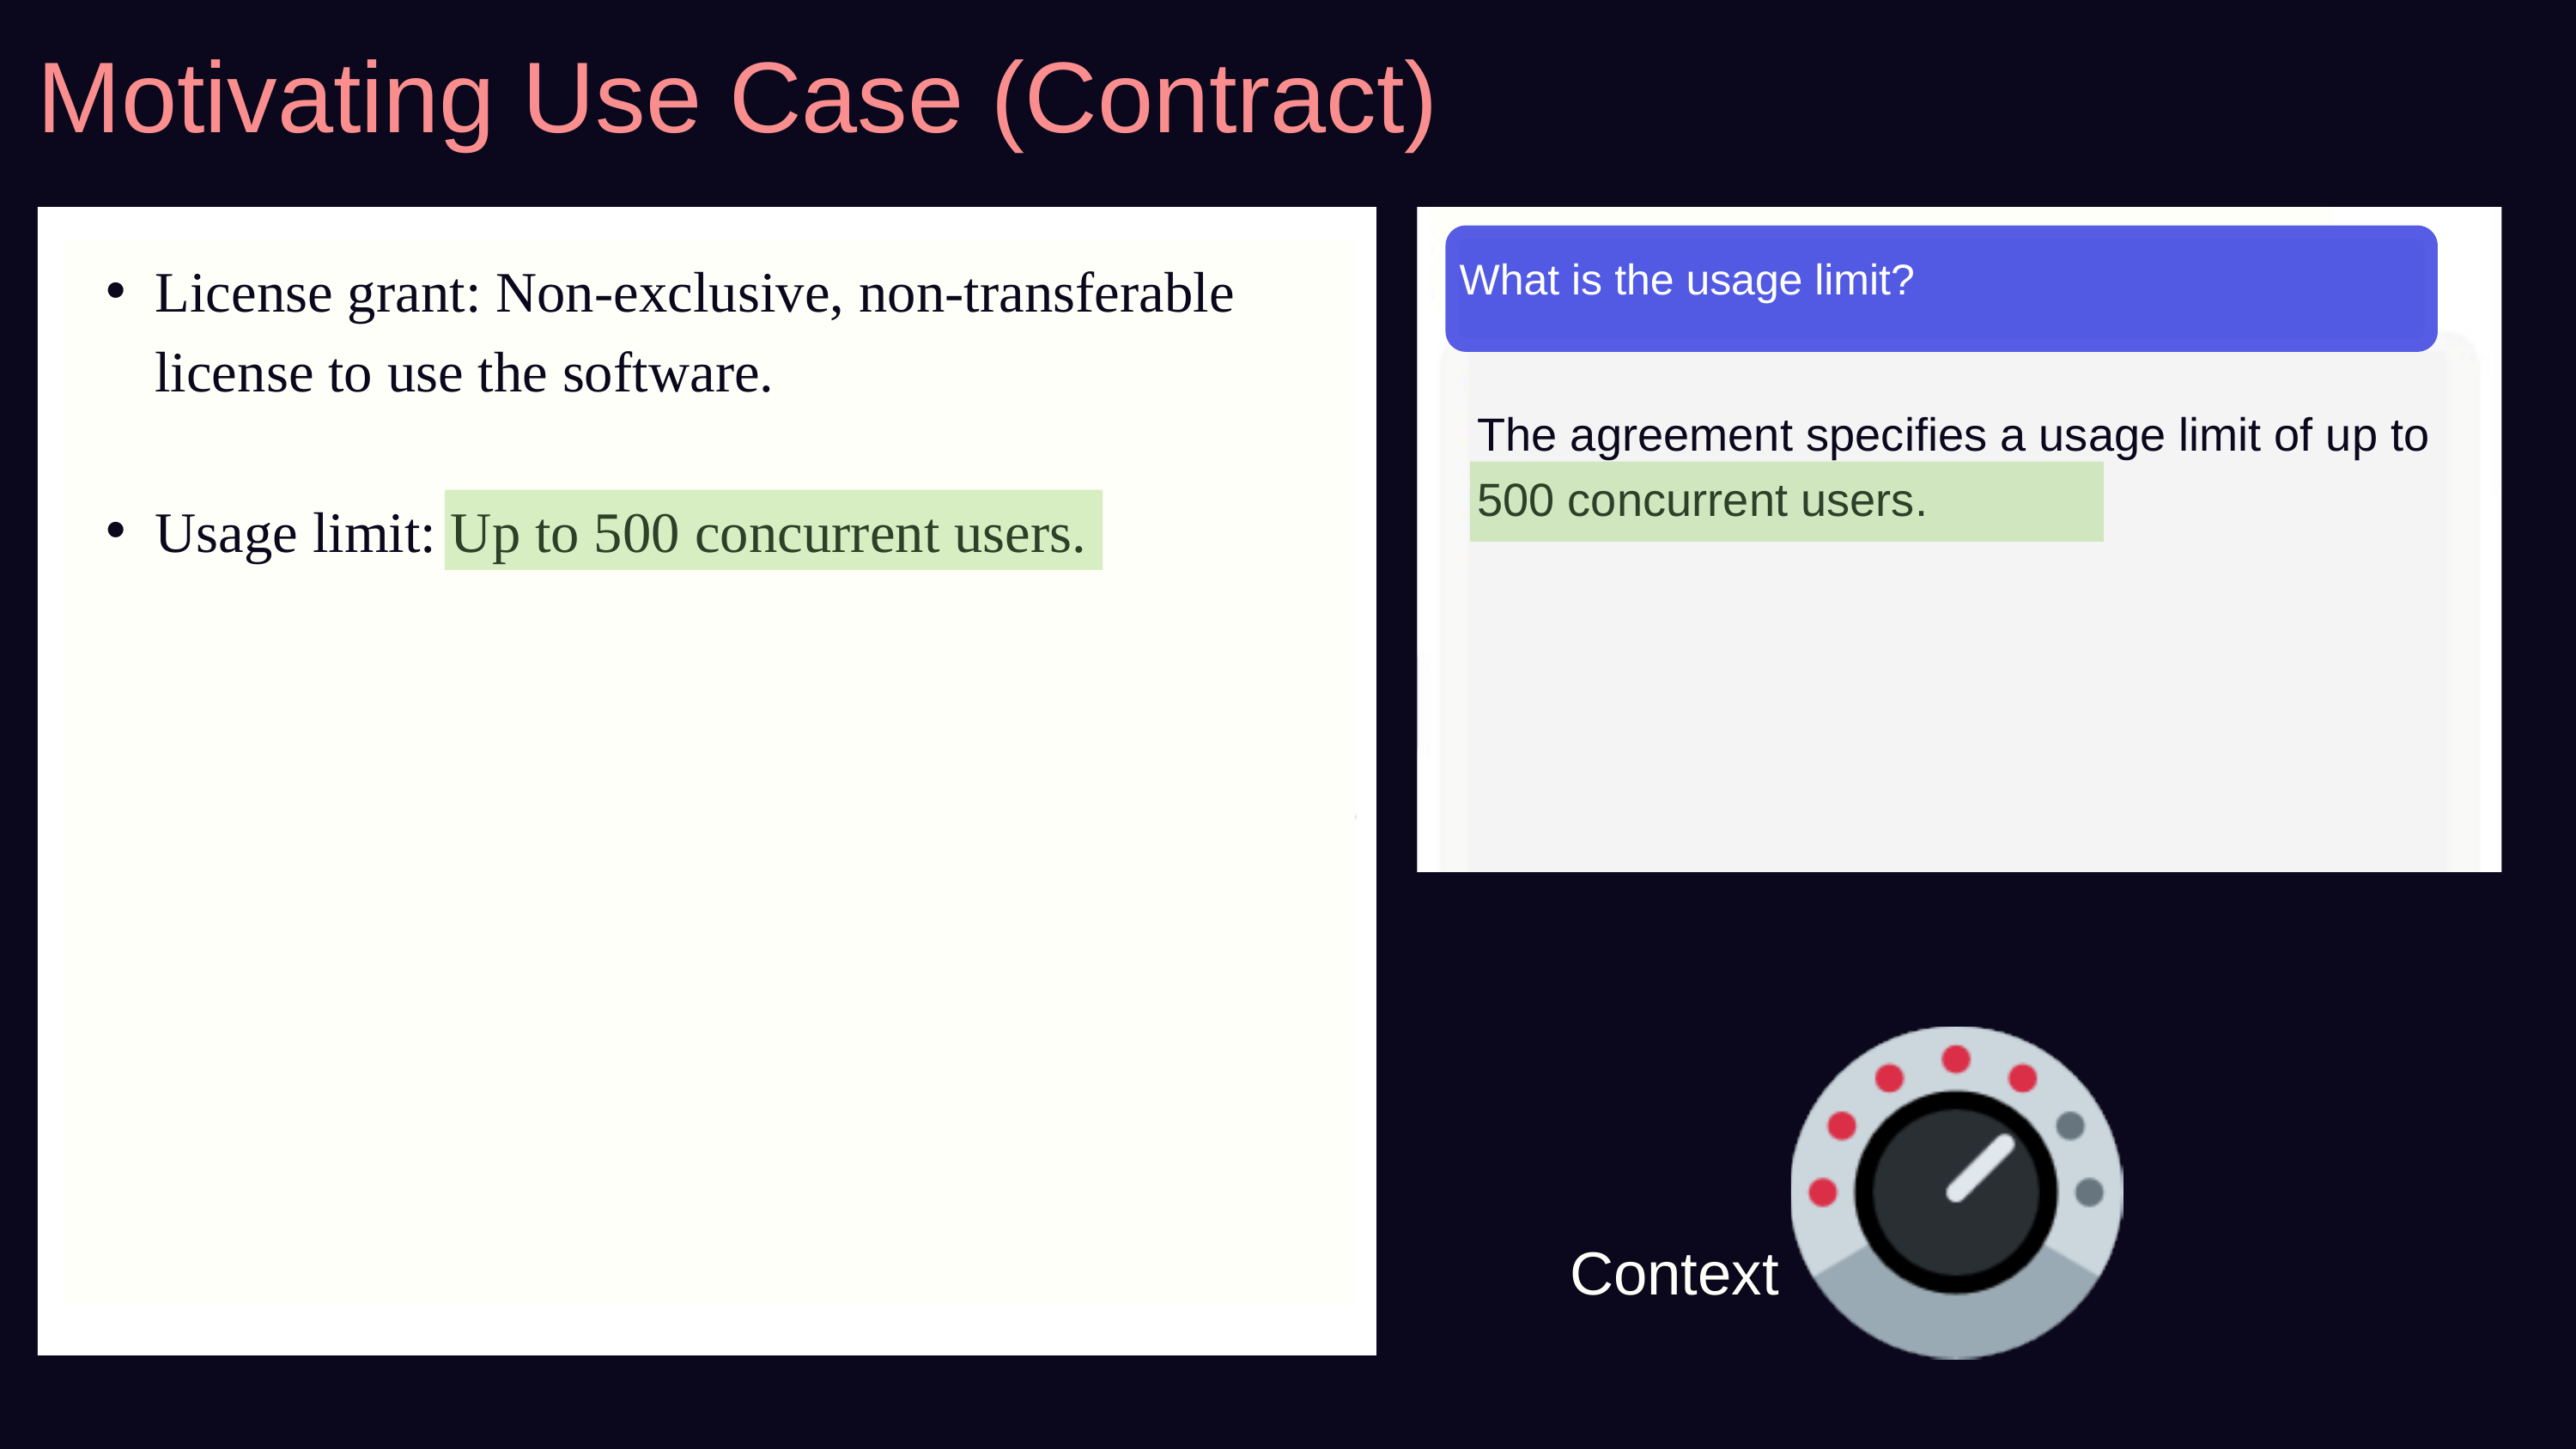

Motivating Use Case (Contract)

What is the usage limit?

License grant: Non-exclusive, non-transferable license to use the software.

Usage limit: Up to 500 concurrent users.

The agreement specifies a usage limit of up to 500 concurrent users.

Context